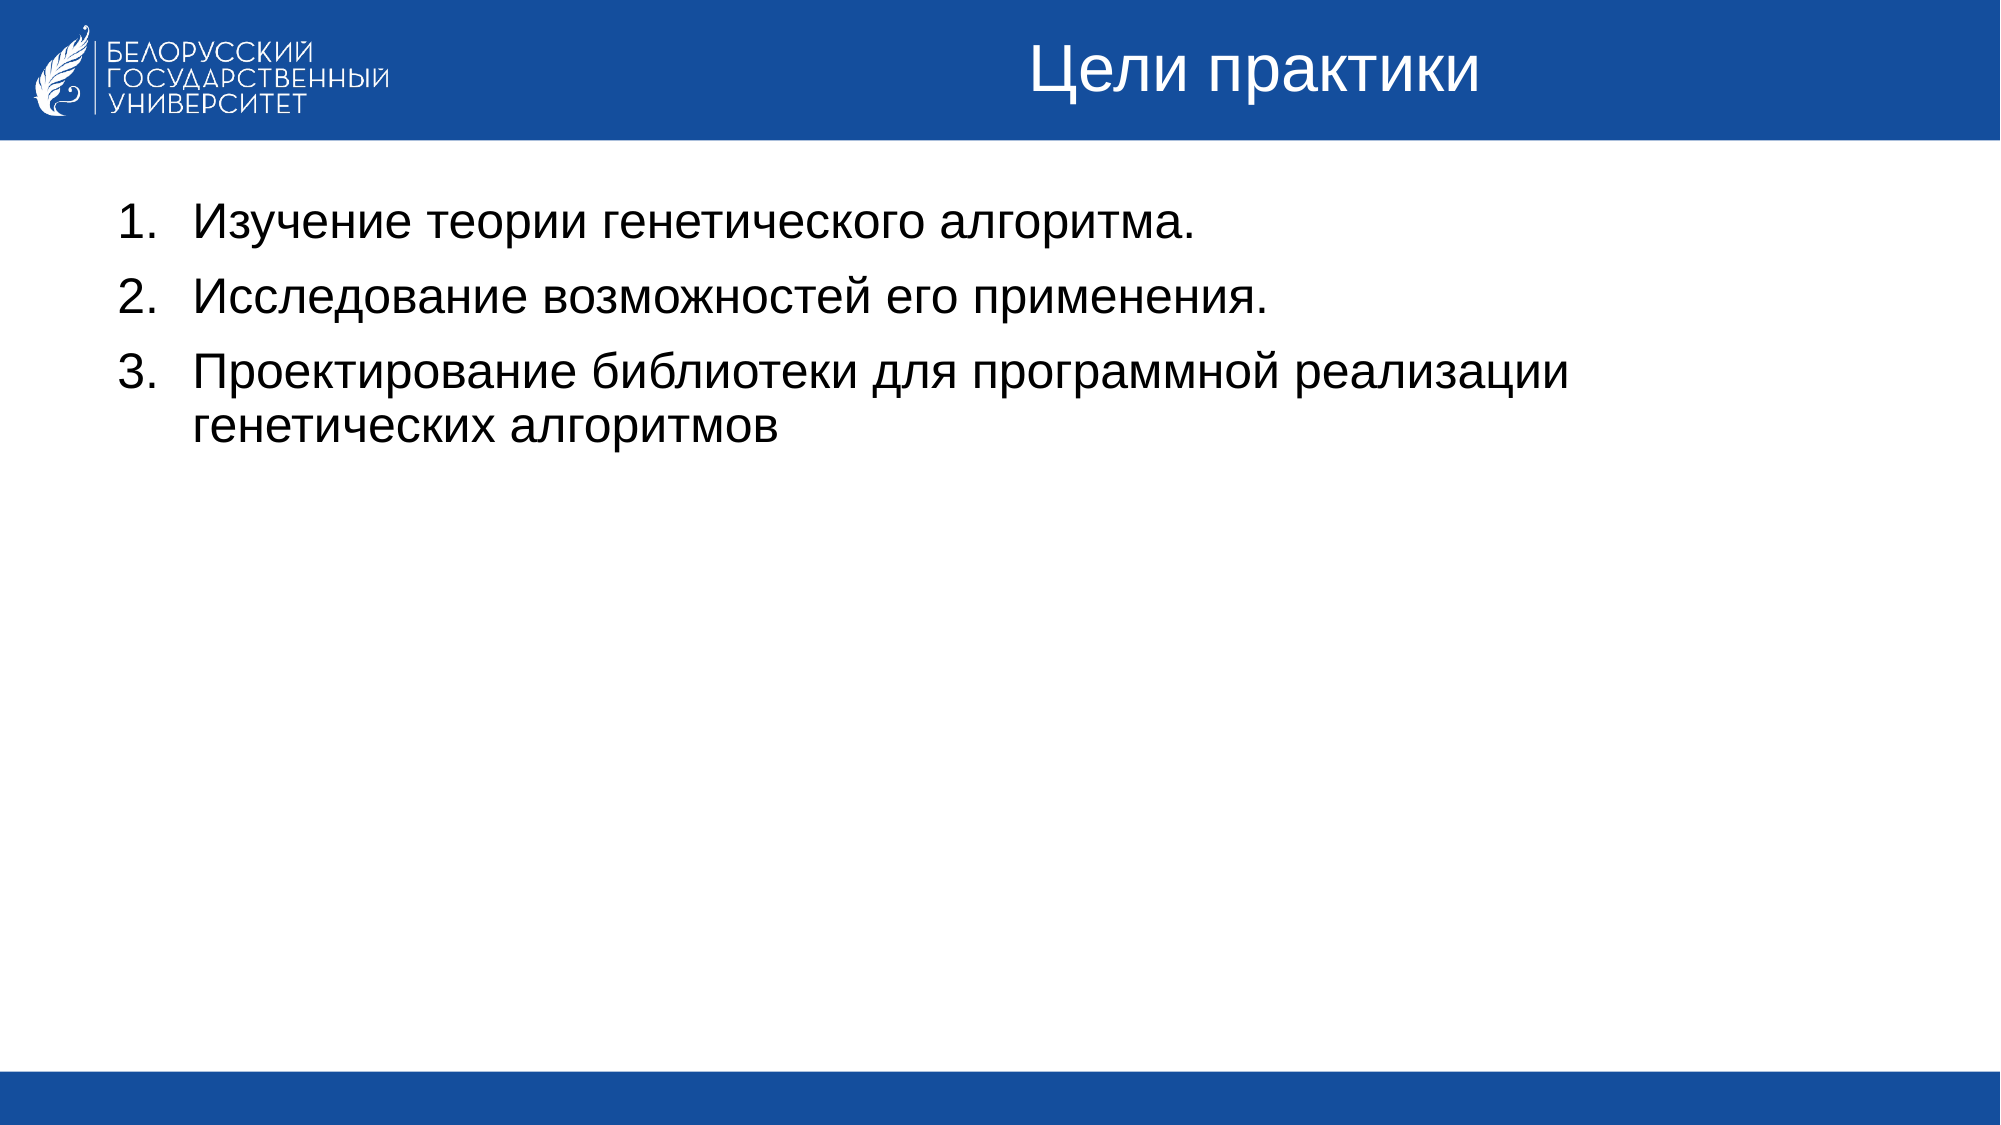

# Цели практики
Изучение теории генетического алгоритма.
Исследование возможностей его применения.
Проектирование библиотеки для программной реализации генетических алгоритмов